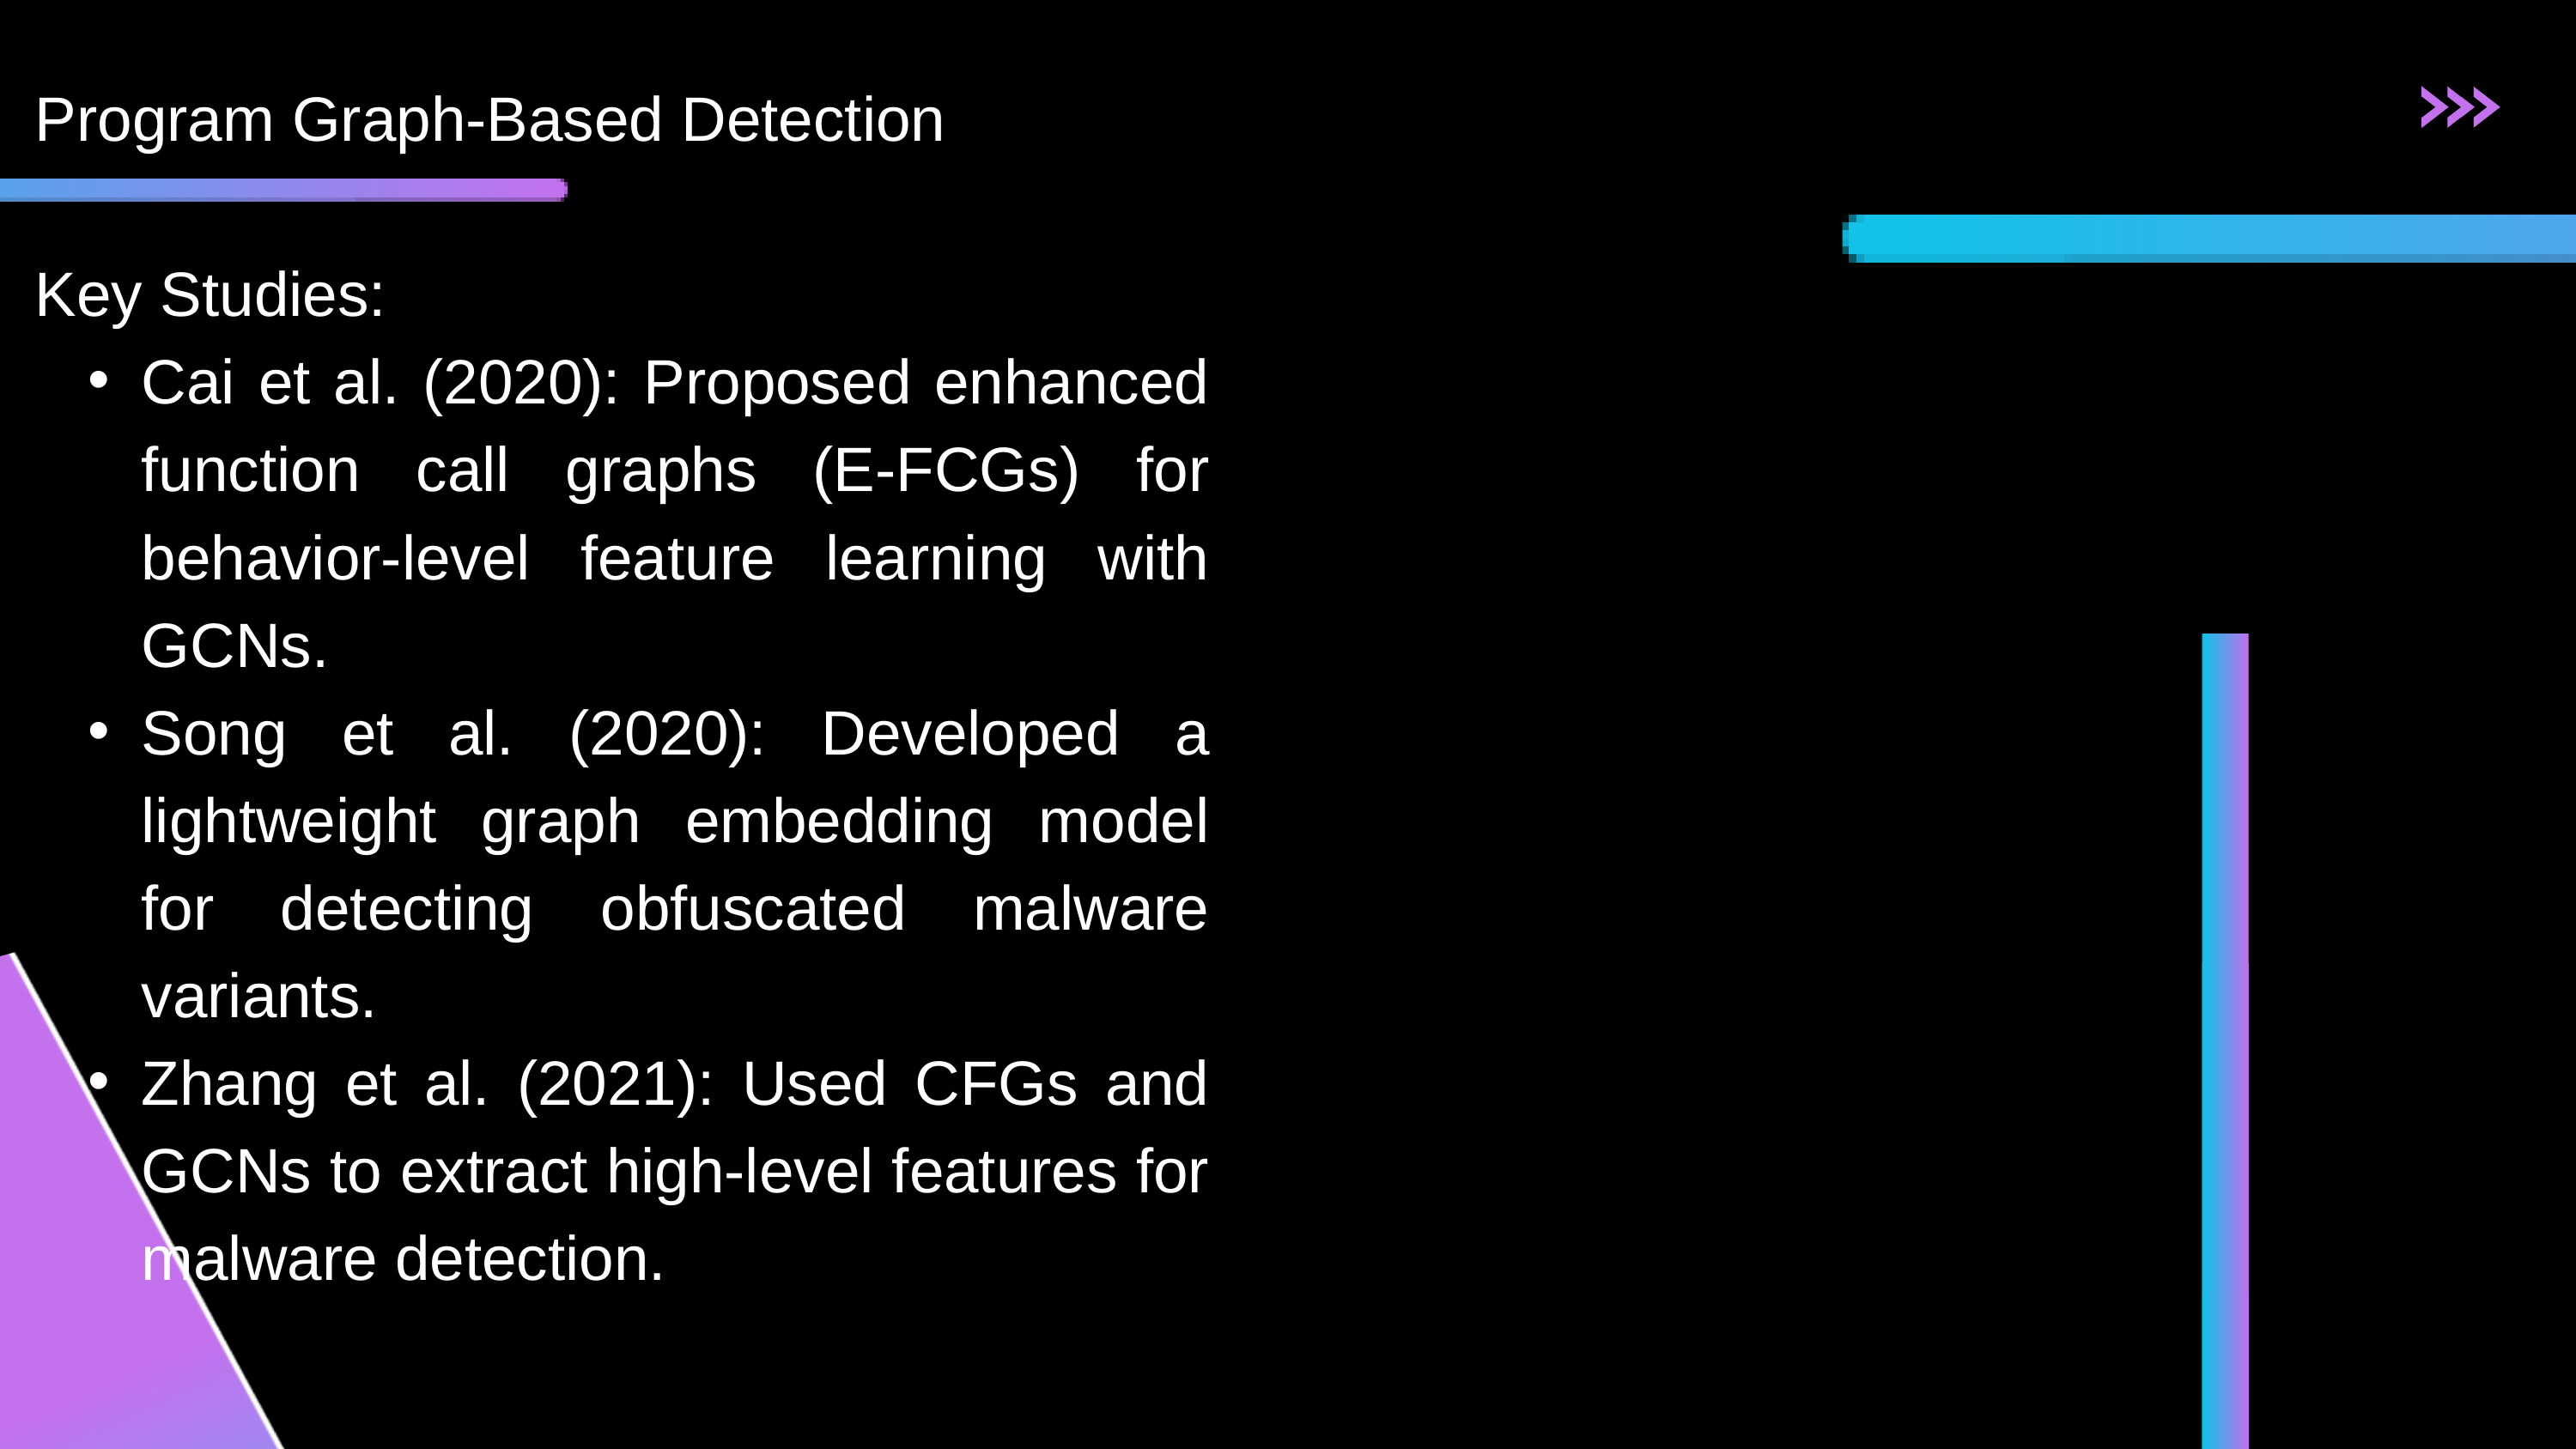

Program Graph-Based Detection

Key Studies:
Cai et al. (2020): Proposed enhanced function call graphs (E-FCGs) for behavior-level feature learning with GCNs.
Song et al. (2020): Developed a lightweight graph embedding model for detecting obfuscated malware variants.
Zhang et al. (2021): Used CFGs and GCNs to extract high-level features for malware detection.